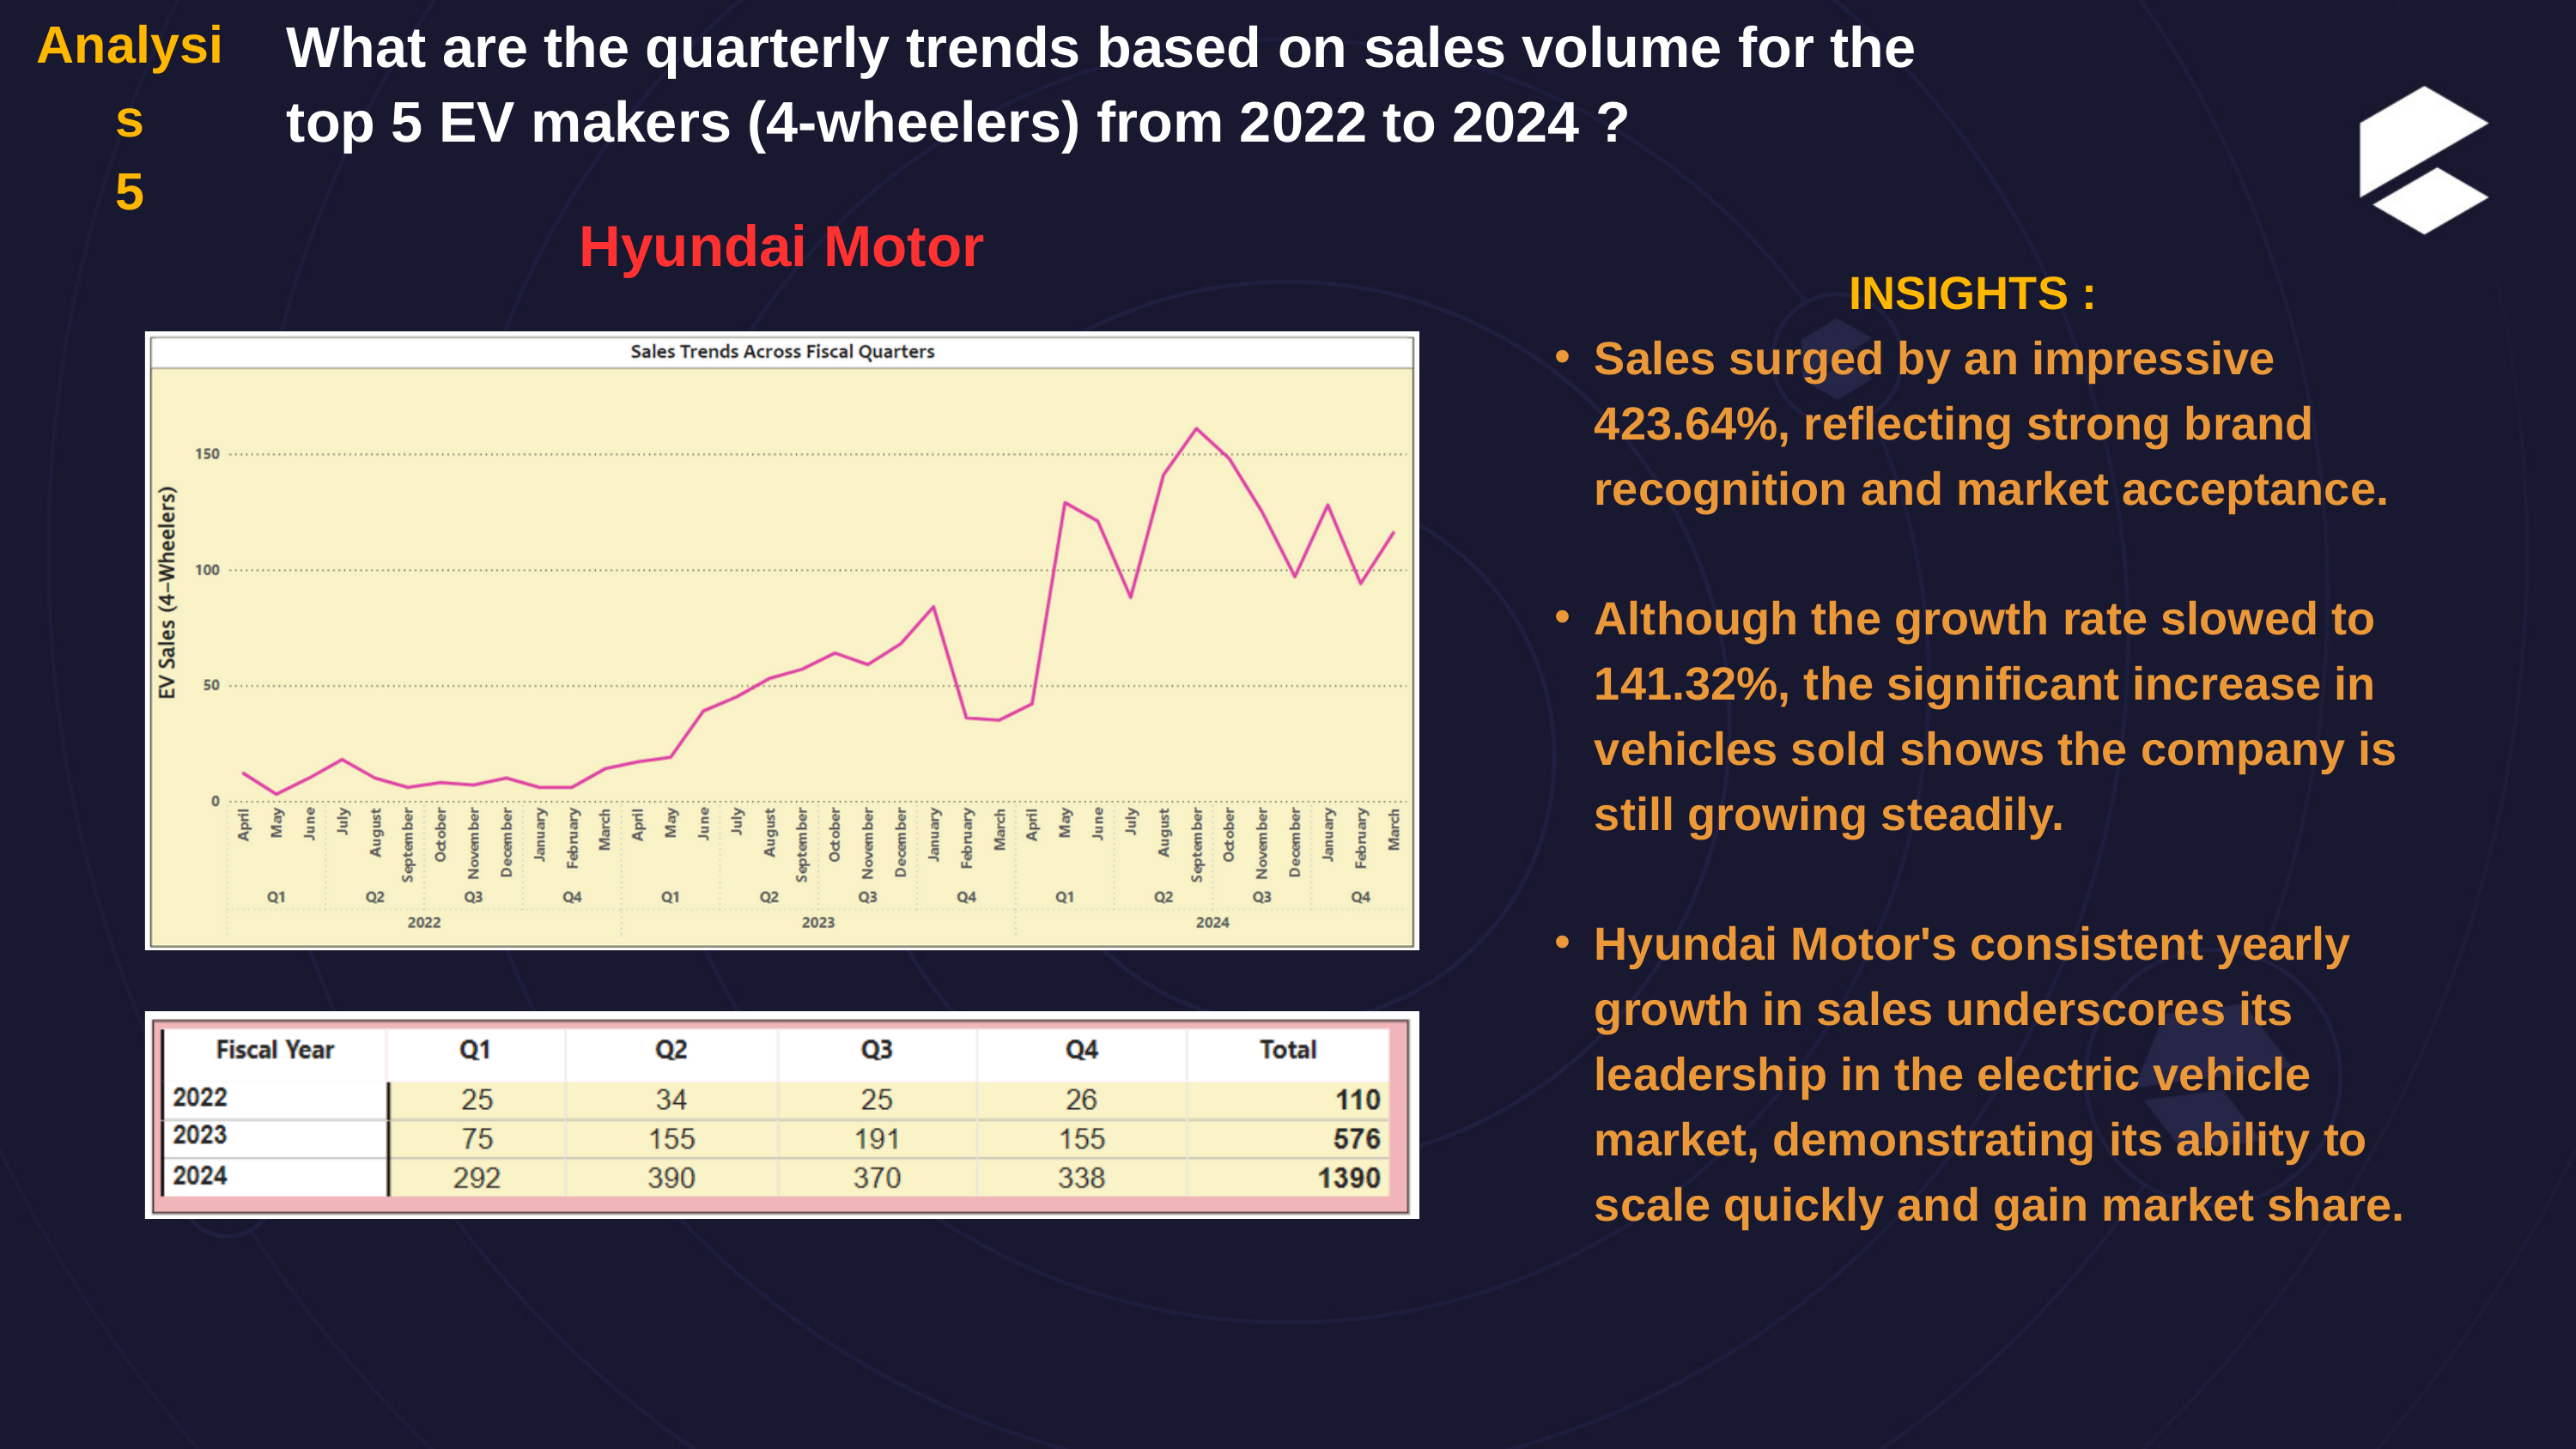

Analysis
5
What are the quarterly trends based on sales volume for the
top 5 EV makers (4-wheelers) from 2022 to 2024 ?
Hyundai Motor
INSIGHTS :
Sales surged by an impressive 423.64%, reflecting strong brand recognition and market acceptance.

Although the growth rate slowed to 141.32%, the significant increase in vehicles sold shows the company is still growing steadily.

Hyundai Motor's consistent yearly growth in sales underscores its leadership in the electric vehicle market, demonstrating its ability to scale quickly and gain market share.